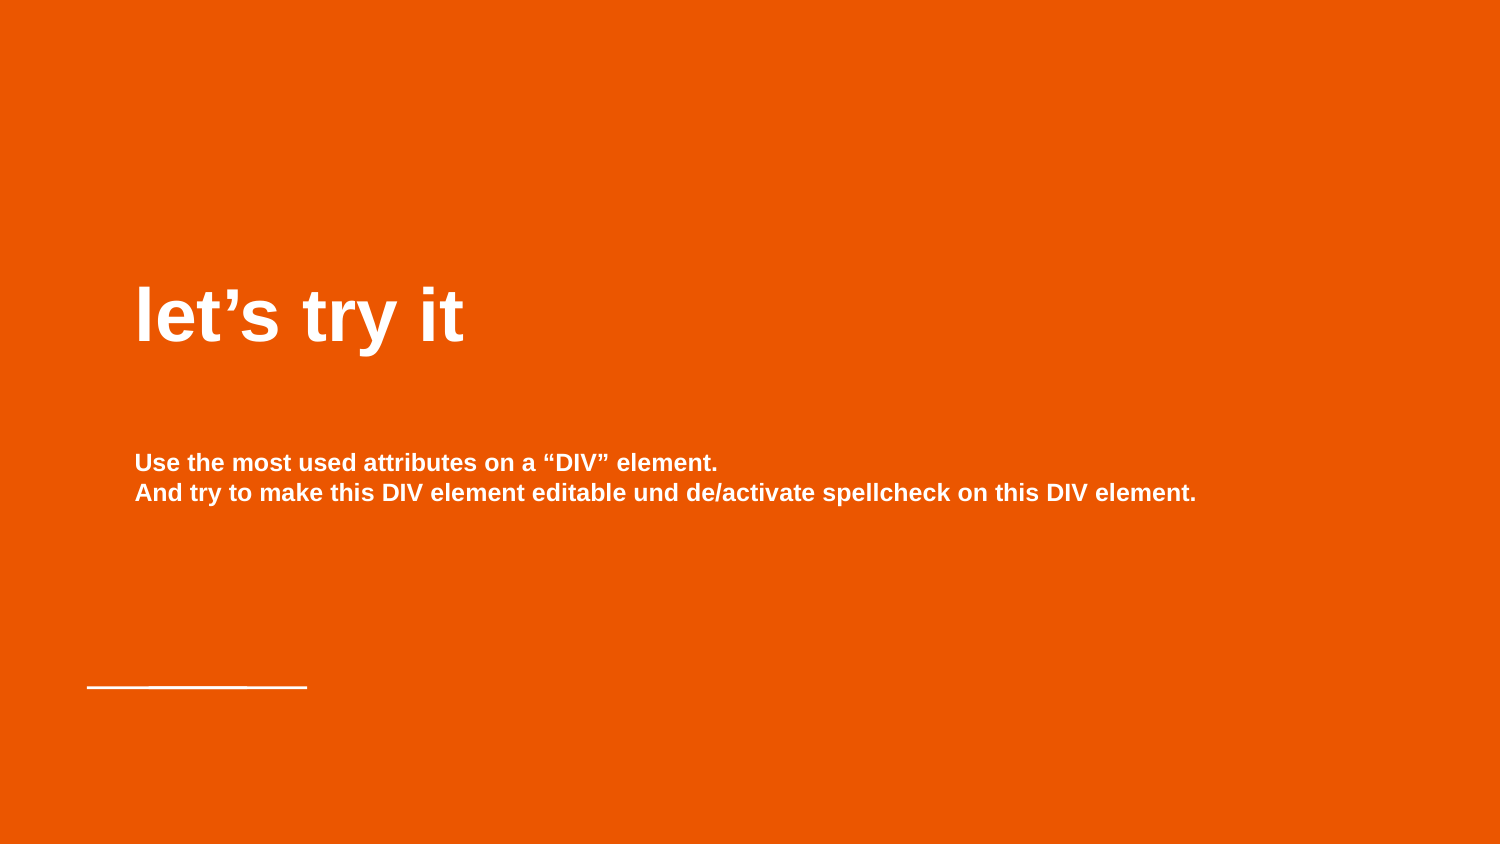

# let’s try it

Use the most used attributes on a “DIV” element.
And try to make this DIV element editable und de/activate spellcheck on this DIV element.